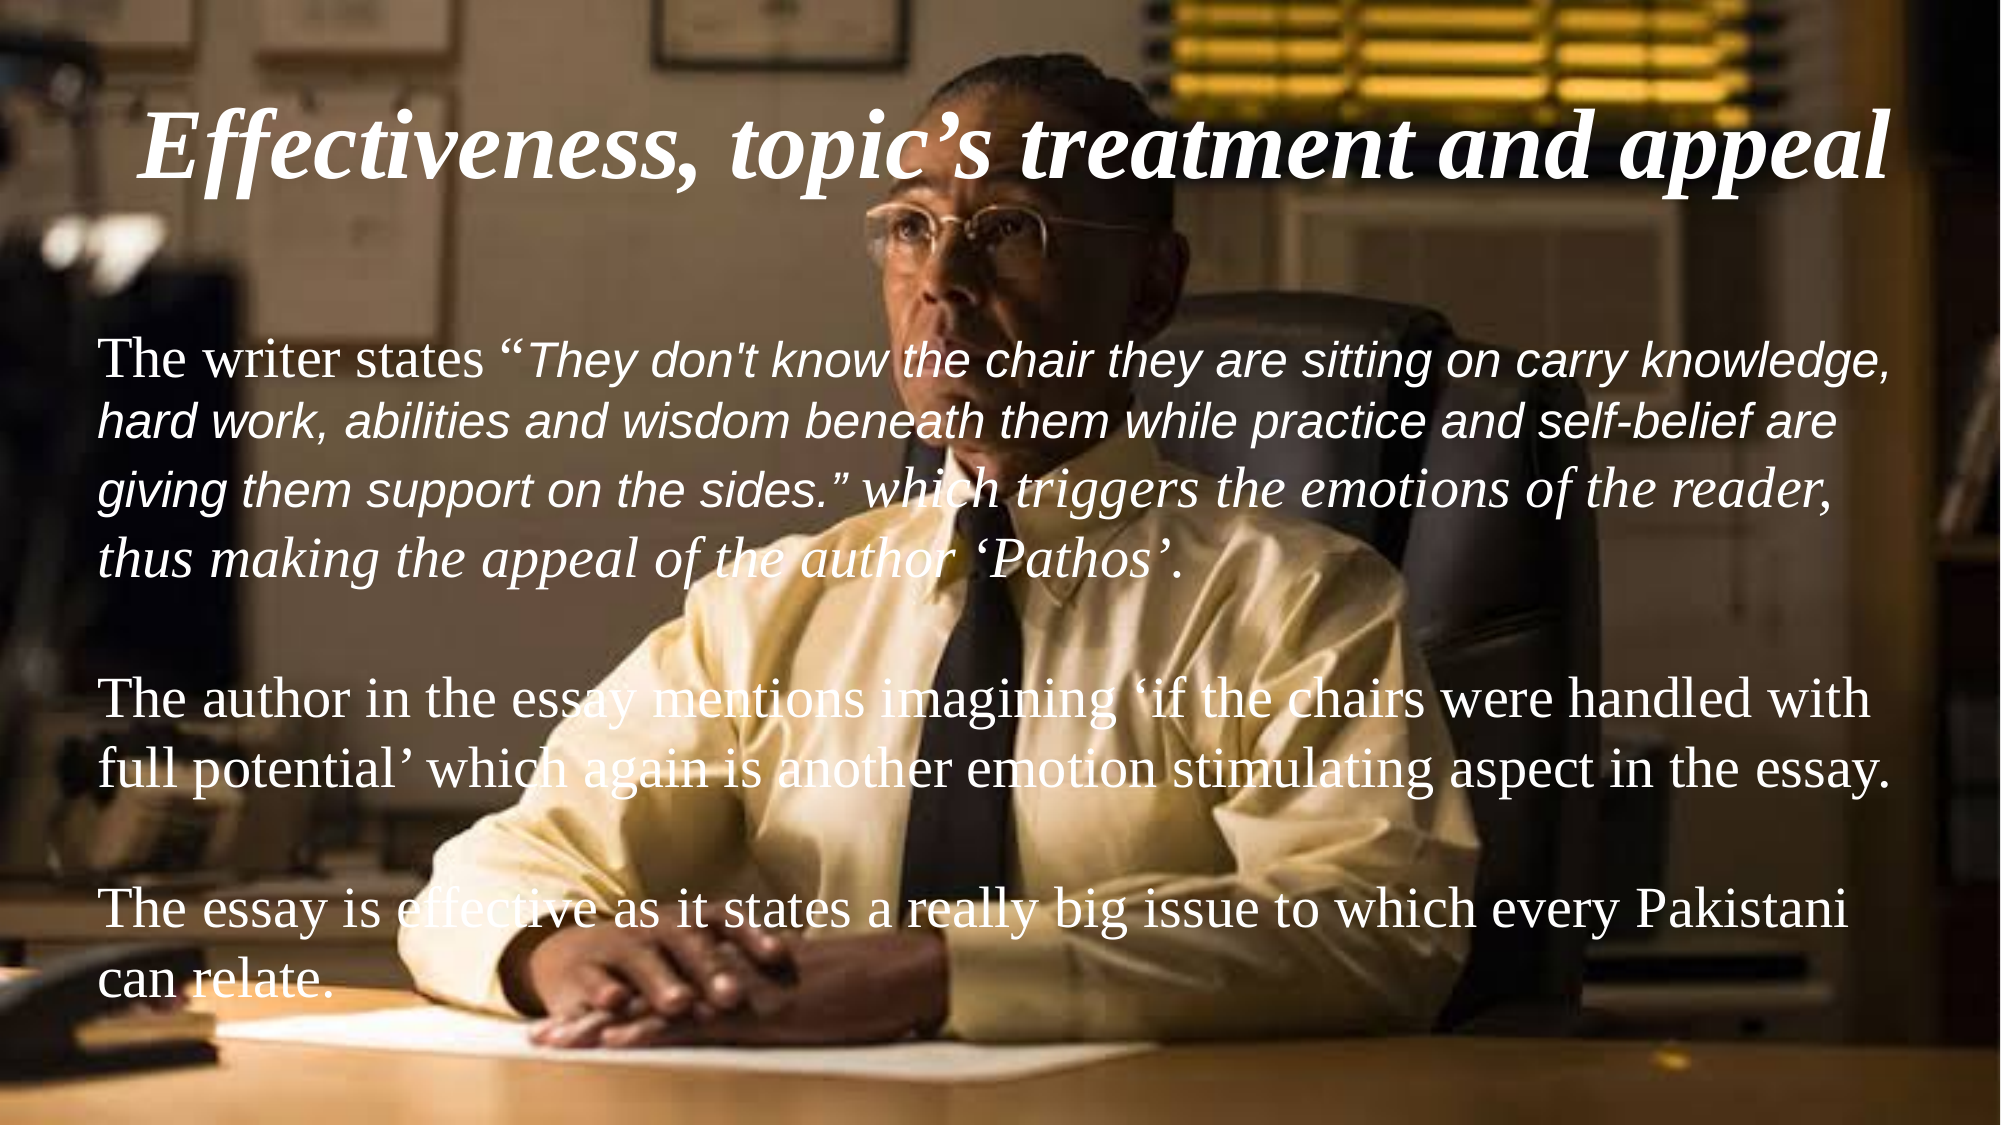

Effectiveness, topic’s treatment and appeal

The writer states “They don't know the chair they are sitting on carry knowledge, hard work, abilities and wisdom beneath them while practice and self-belief are giving them support on the sides.” which triggers the emotions of the reader, thus making the appeal of the author ‘Pathos’.

The author in the essay mentions imagining ‘if the chairs were handled with full potential’ which again is another emotion stimulating aspect in the essay.

The essay is effective as it states a really big issue to which every Pakistani can relate.